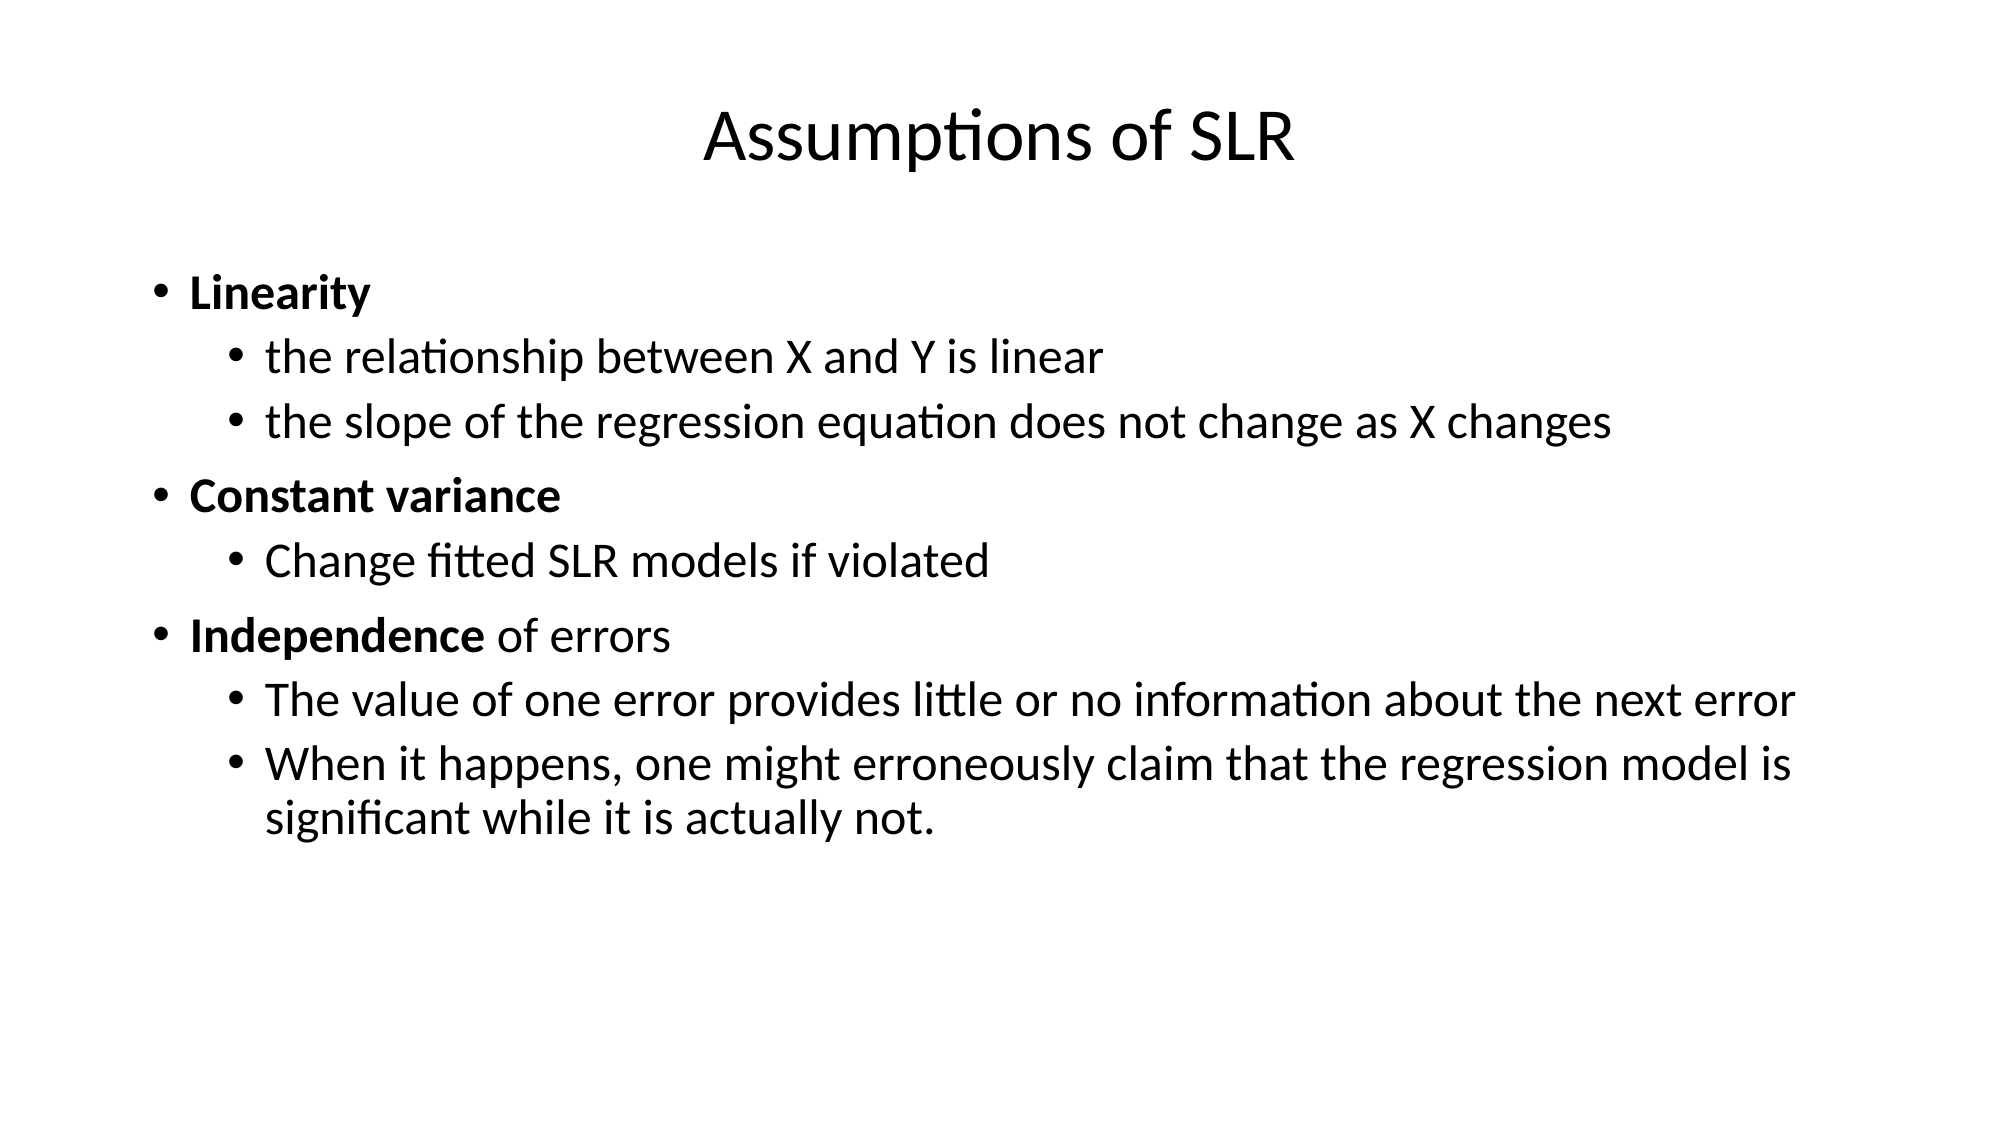

# Assumptions of SLR
Linearity
the relationship between X and Y is linear
the slope of the regression equation does not change as X changes
Constant variance
Change fitted SLR models if violated
Independence of errors
The value of one error provides little or no information about the next error
When it happens, one might erroneously claim that the regression model is significant while it is actually not.